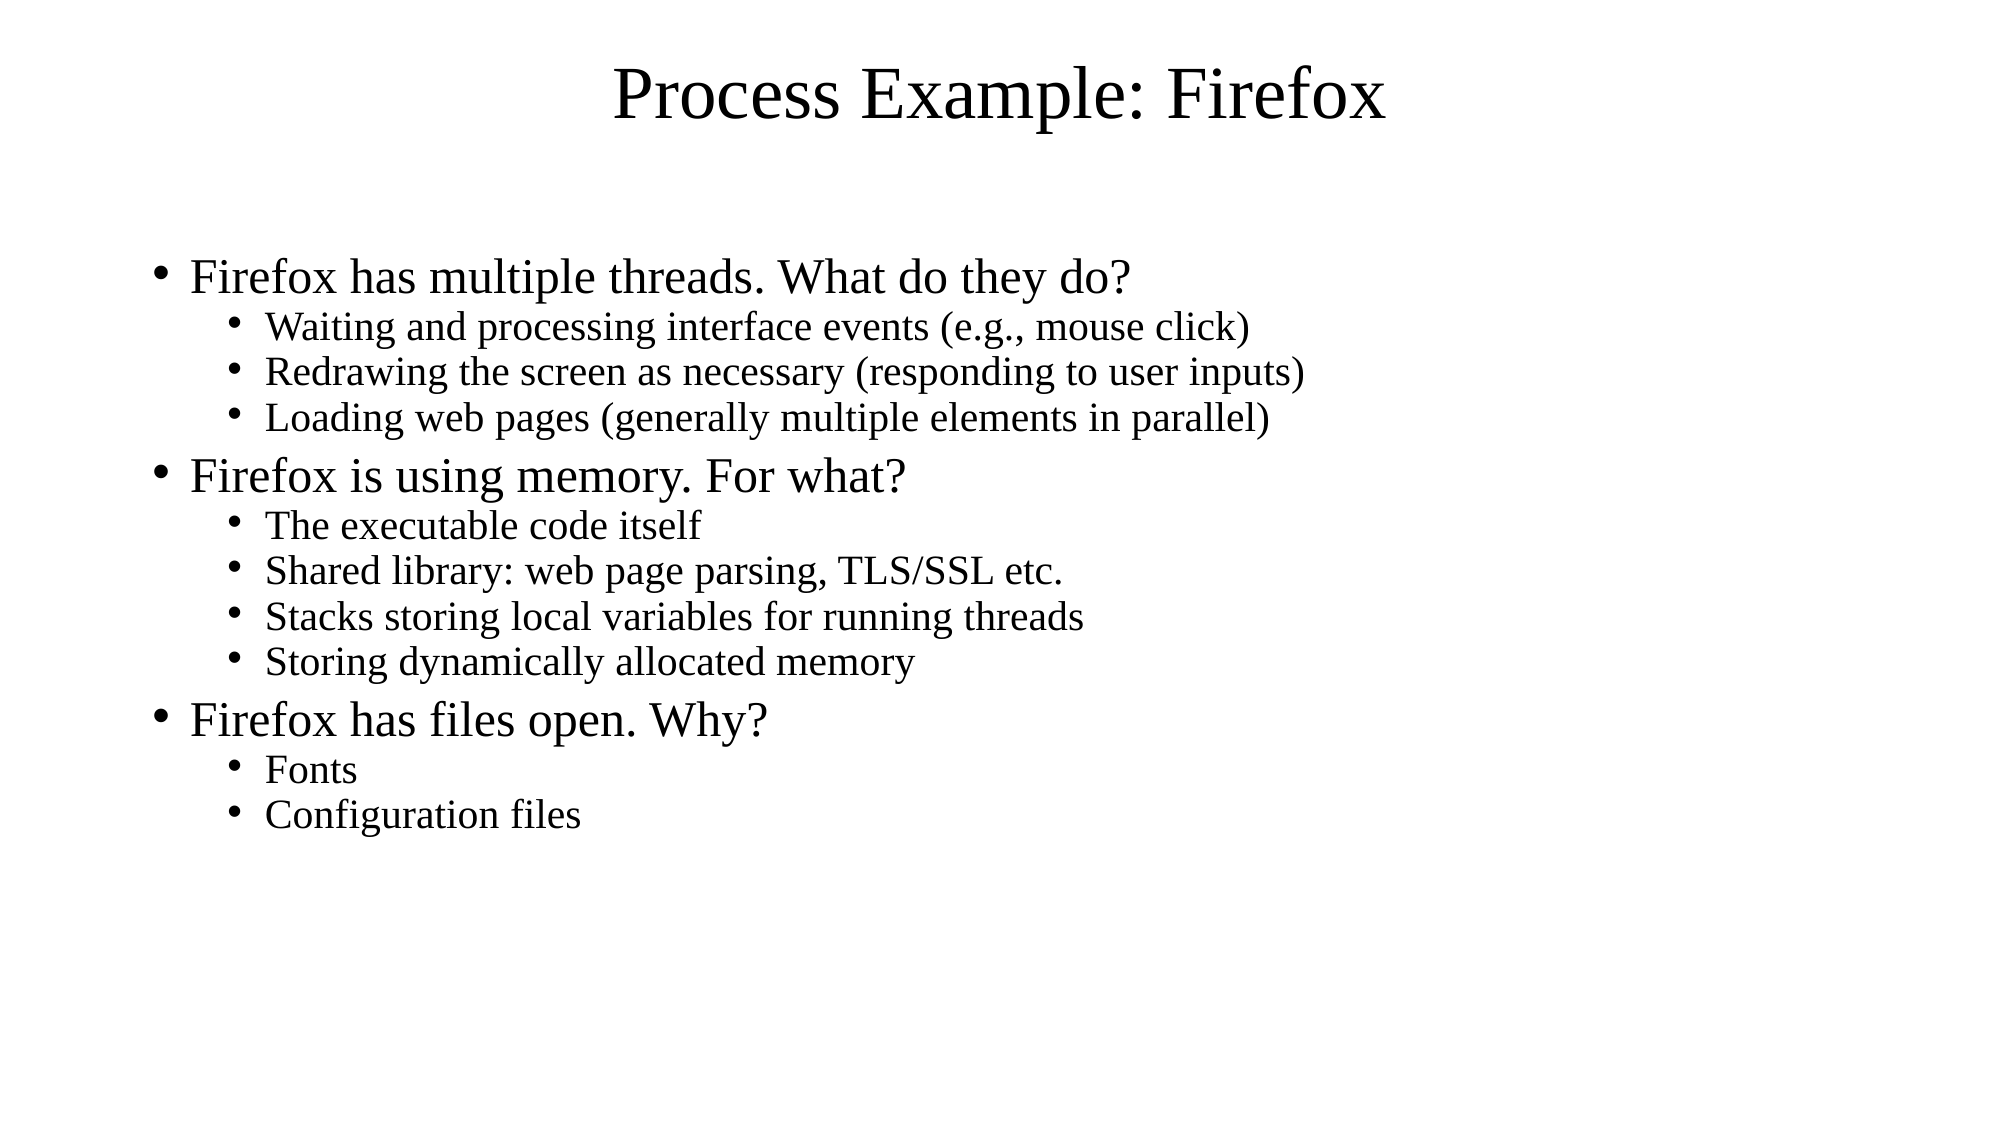

# Process Example: Firefox
Firefox has multiple threads. What do they do?
Waiting and processing interface events (e.g., mouse click)
Redrawing the screen as necessary (responding to user inputs)
Loading web pages (generally multiple elements in parallel)
Firefox is using memory. For what?
The executable code itself
Shared library: web page parsing, TLS/SSL etc.
Stacks storing local variables for running threads
Storing dynamically allocated memory
Firefox has files open. Why?
Fonts
Configuration files